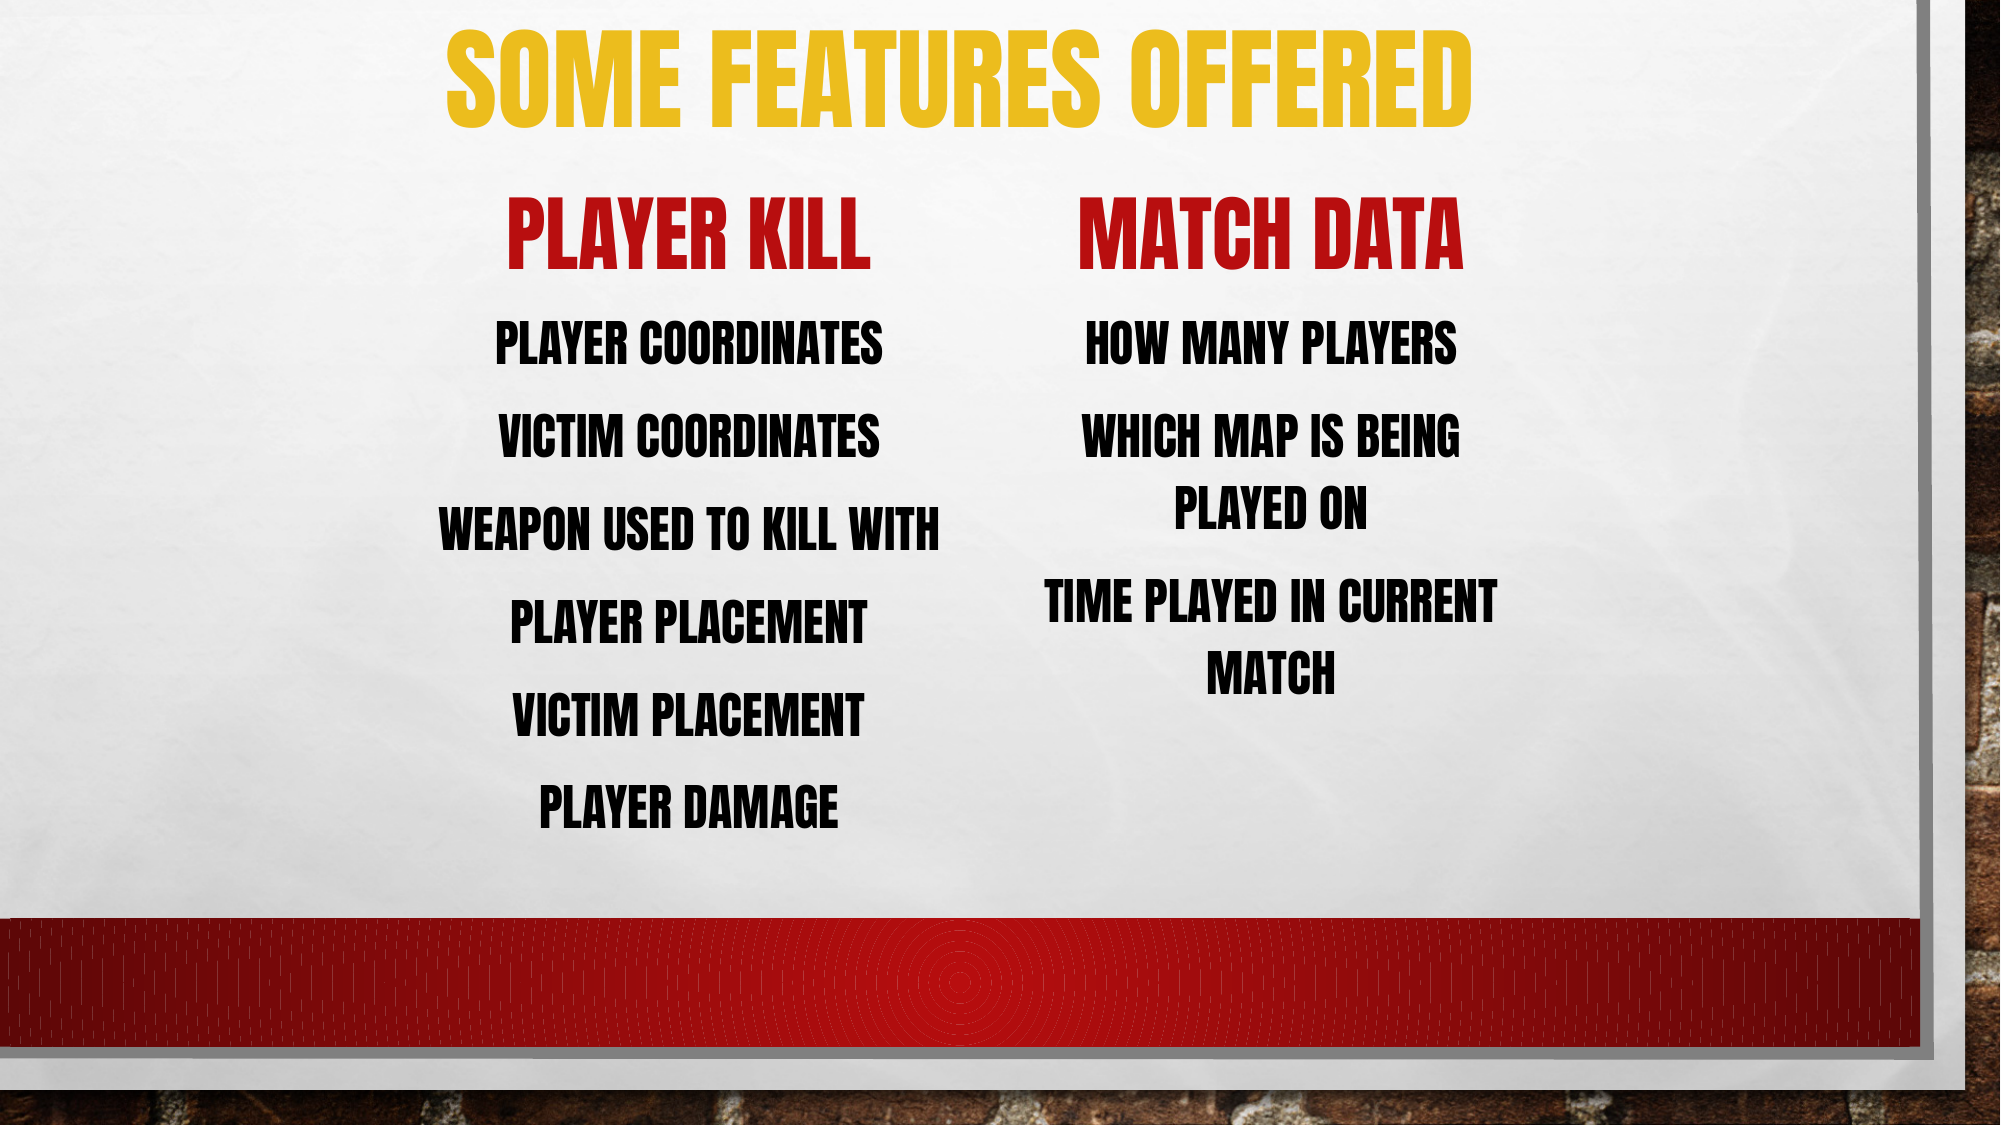

# Some features offered
Player kill
Match data
Player Coordinates
Victim Coordinates
Weapon used to kill with
Player placement
Victim placement
Player damage
How many players
Which map is being played on
Time played in current match